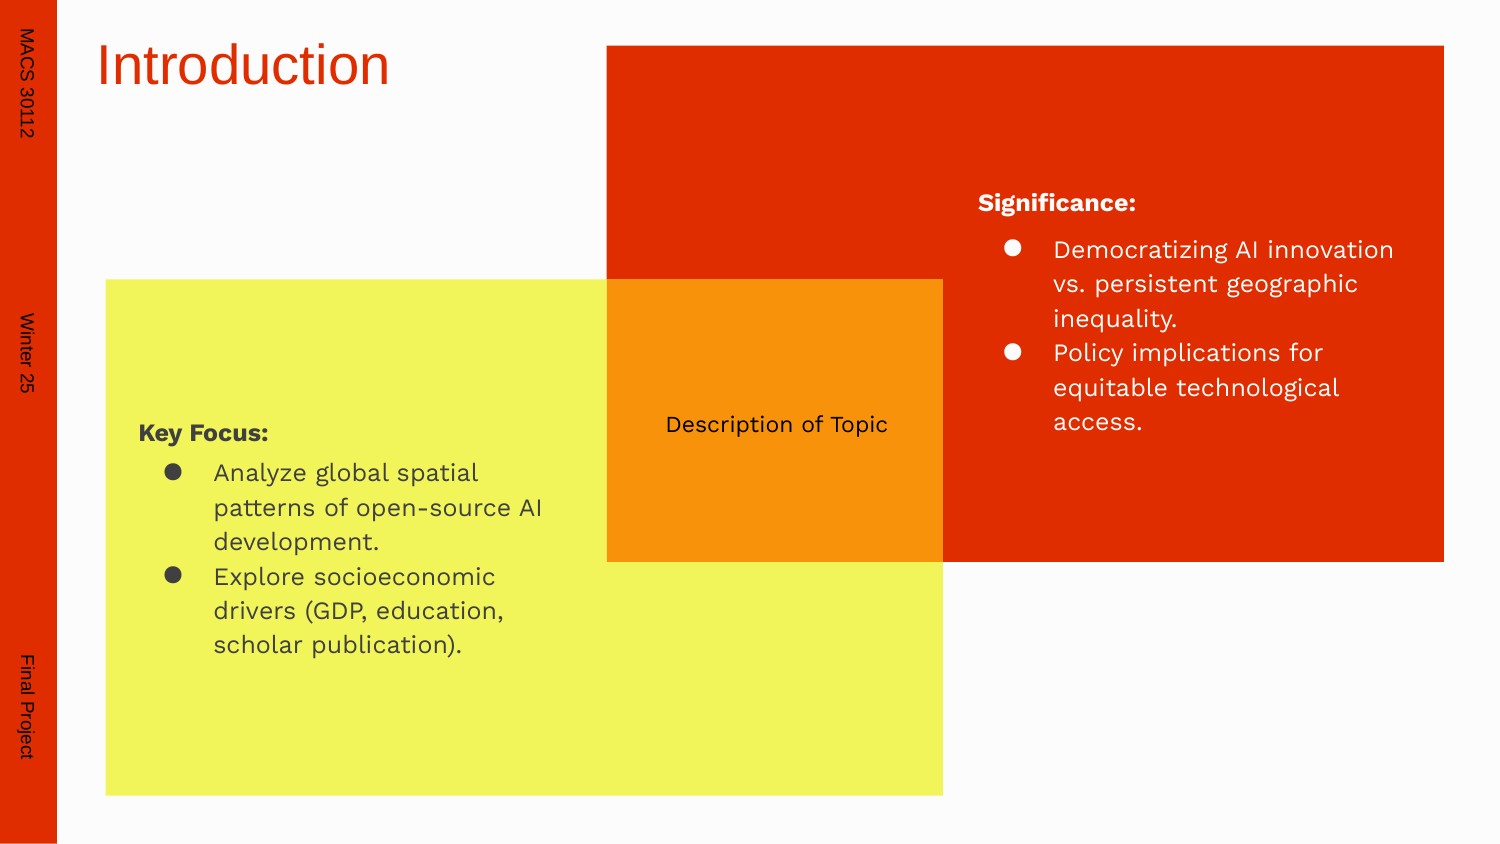

Introduction
Significance:
Democratizing AI innovation vs. persistent geographic inequality.
Policy implications for equitable technological access.
MACS 30112
Description of Topic
Key Focus:
Analyze global spatial patterns of open-source AI development.
Explore socioeconomic drivers (GDP, education, scholar publication).
Winter 25
Final Project